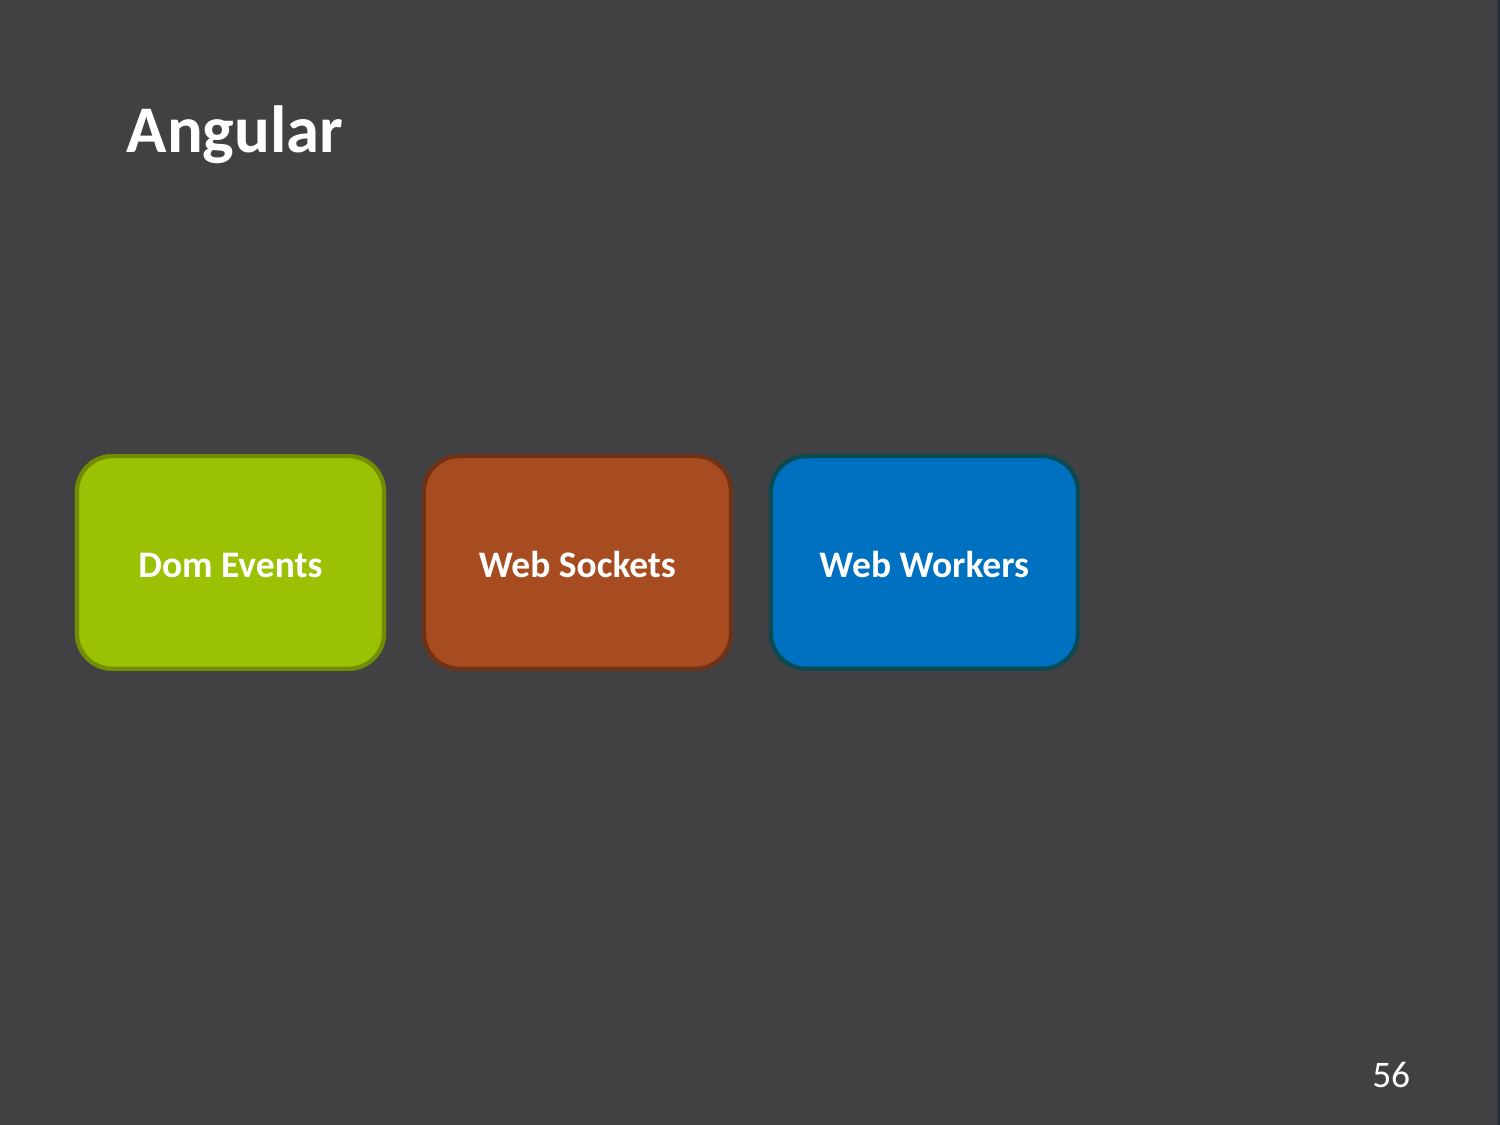

Angular
Dom Events
Dom Events
Web Sockets
Web Sockets
Web Workers
Web Workers
56